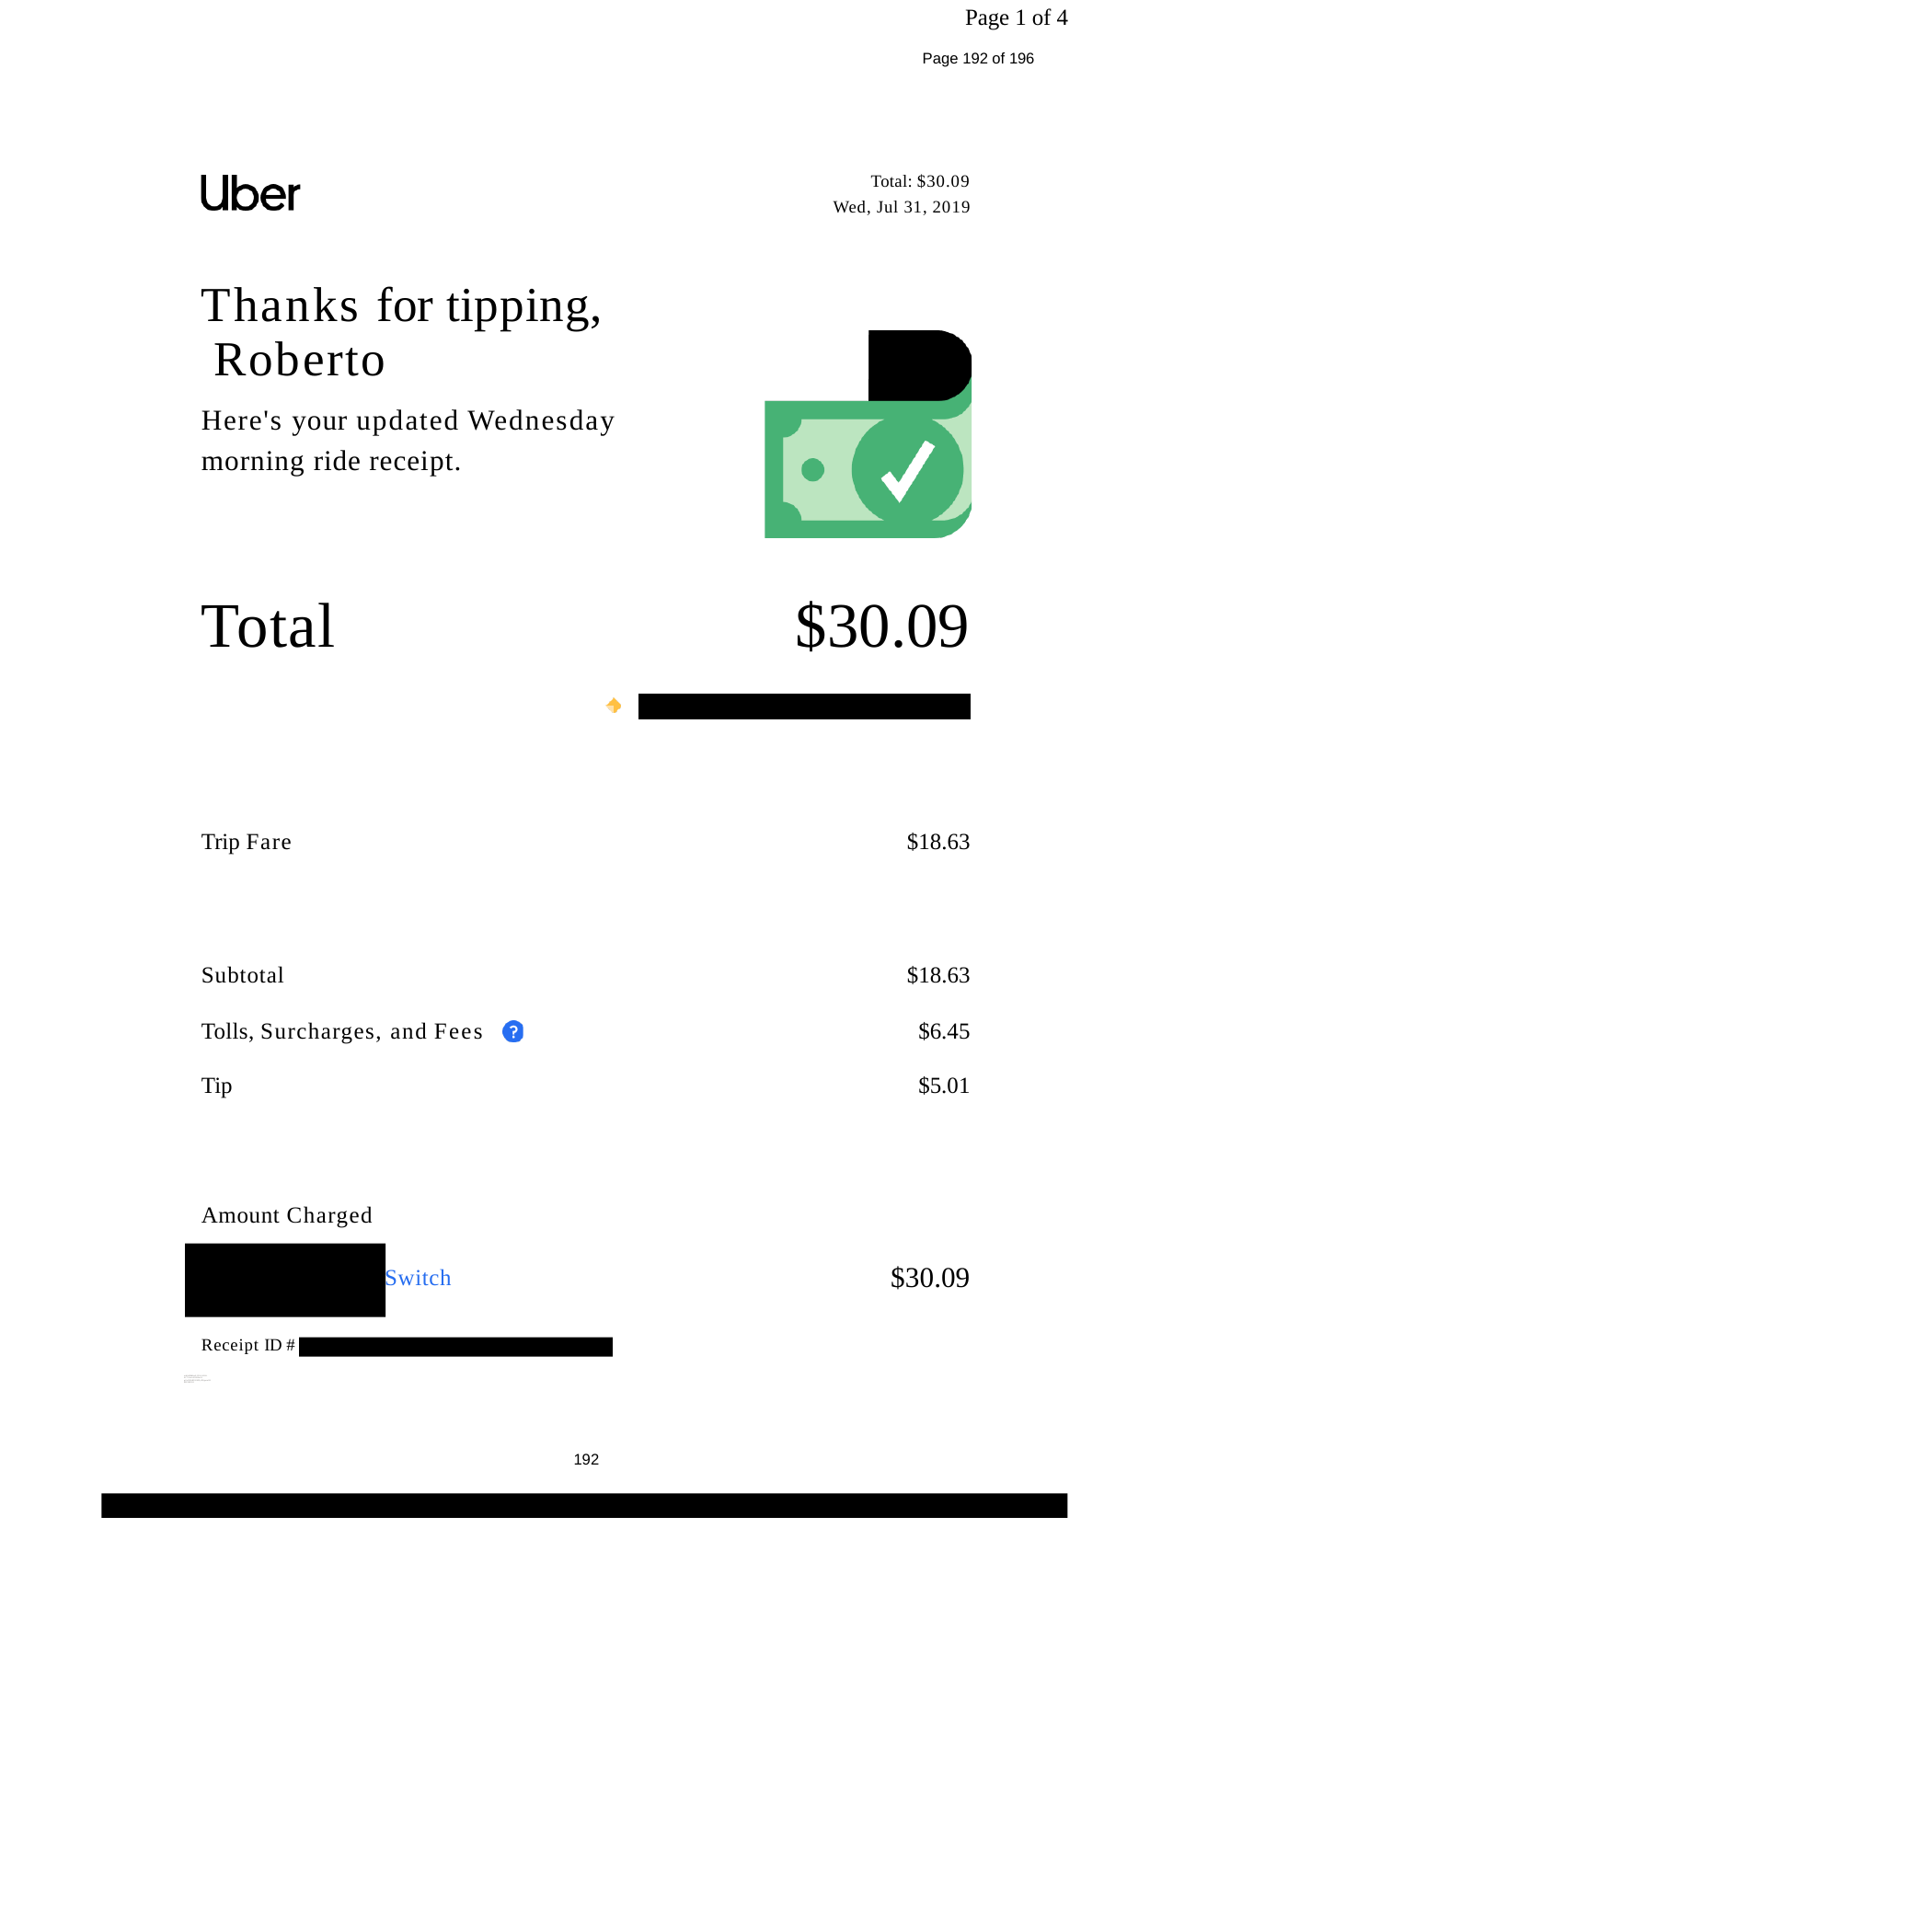

Page 1 of 4
Page 192 of 196
Total: $30.09

|  | Wed, Jul 31, 2019 |
| --- | --- |
| Thanks for tipping, Roberto |  |
| Here's your updated Wednesday |  |
| morning ride receipt. |  |
| Total | $30.09 |
|  |  |
| Trip Fare | $18.63 |
| Subtotal | $18.63 |
| Tolls, Surcharges, and Fees | $6.45 |
| Tip | $5.01 |
| Amount Charged |  |
| Switch | $30.09 |

Receipt ID #

xid0466dba8-f324-4160-9175-8c245f2f8c03
pGvlI2ANUbXFfyEOgxta1RMV082993
192